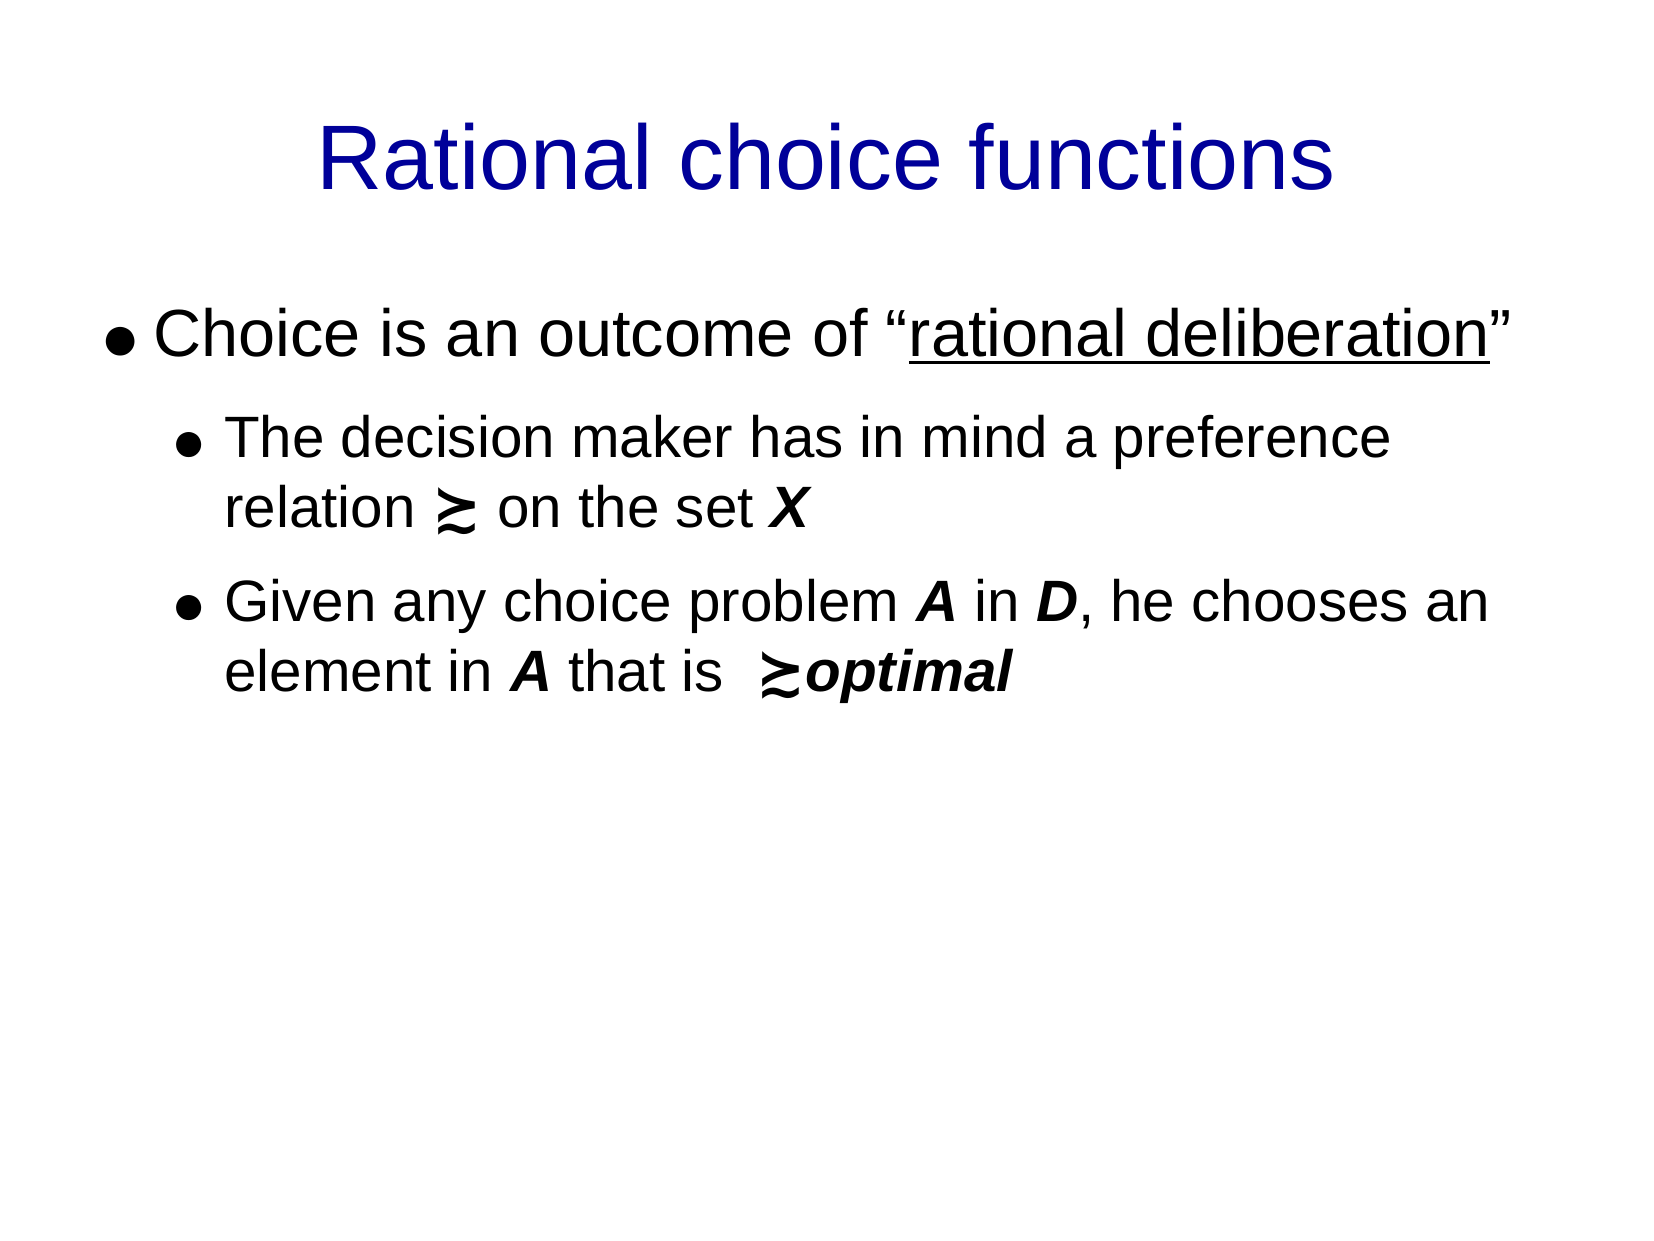

Rational choice functions
Choice is an outcome of “rational deliberation”
The decision maker has in mind a preference relation ≿ on the set X
Given any choice problem A in D, he chooses an element in A that is  ≿optimal